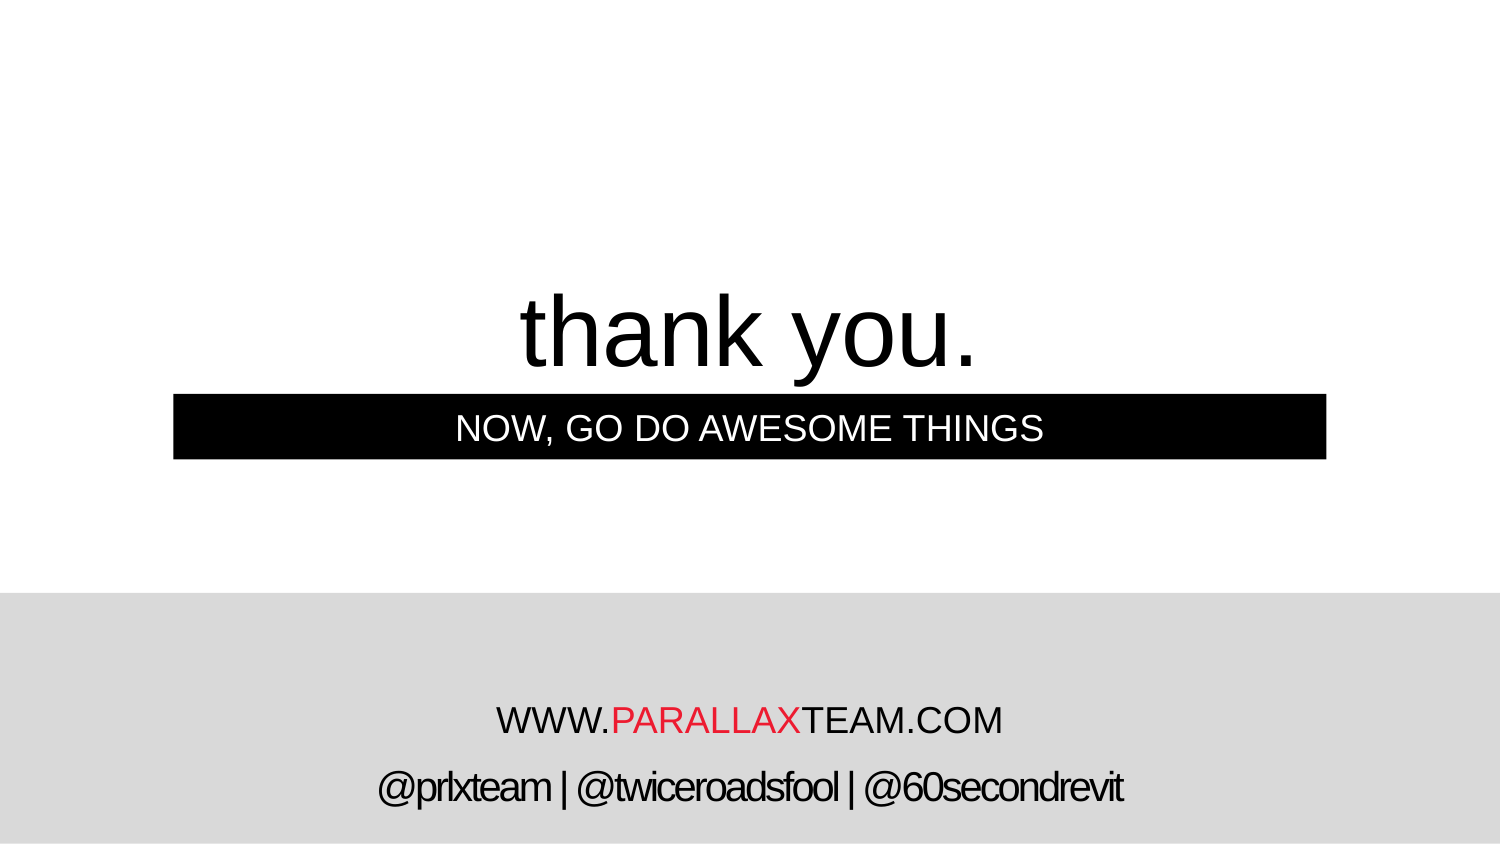

thank you.
NOW, GO DO AWESOME THINGS
@prlxteam | @twiceroadsfool | @60secondrevit